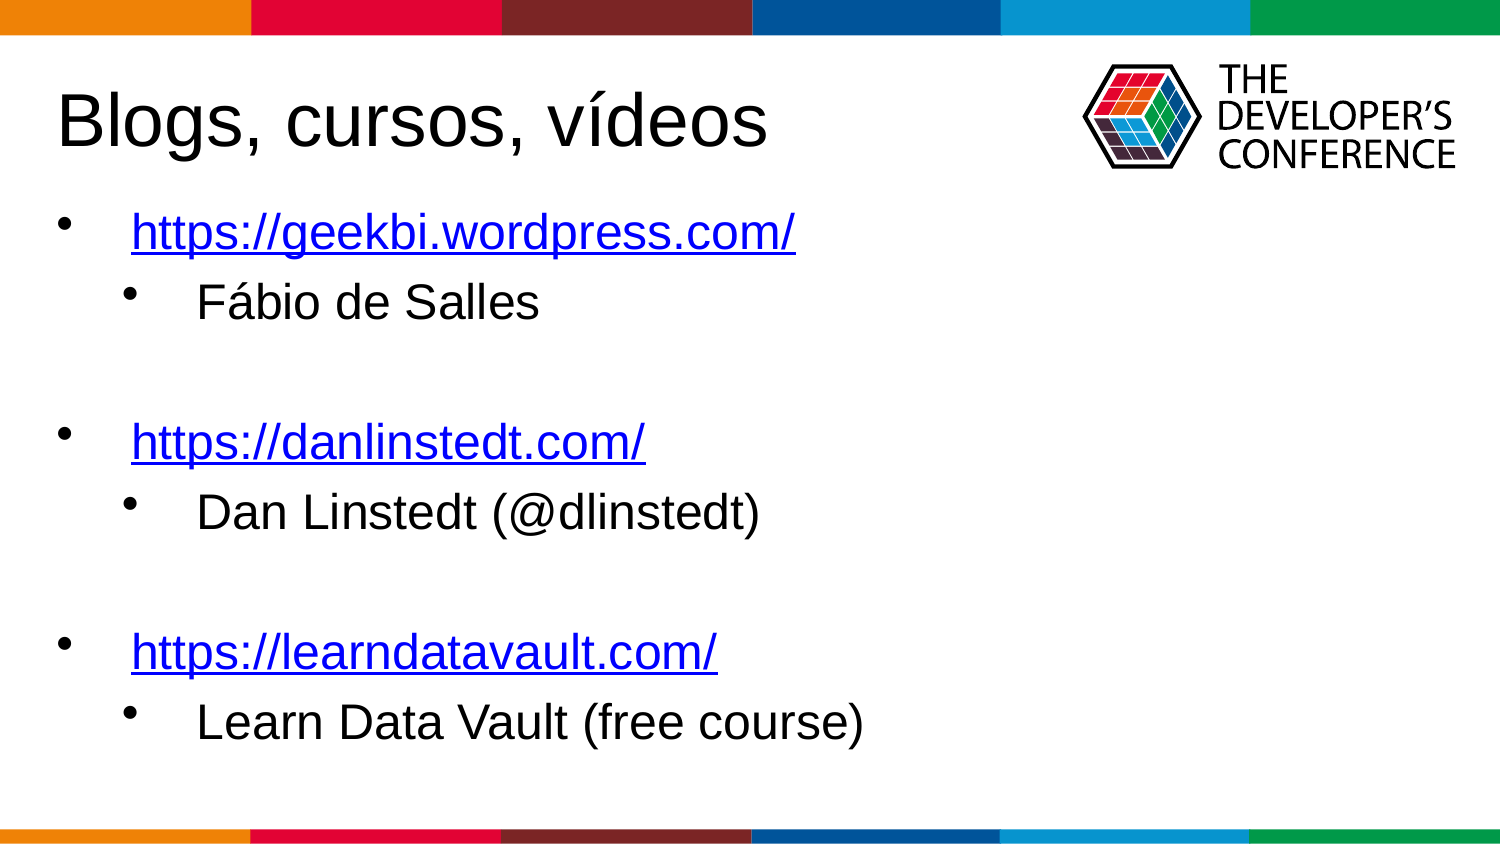

# Blogs, cursos, vídeos
https://geekbi.wordpress.com/
Fábio de Salles

https://danlinstedt.com/
Dan Linstedt (@dlinstedt)

https://learndatavault.com/
Learn Data Vault (free course)